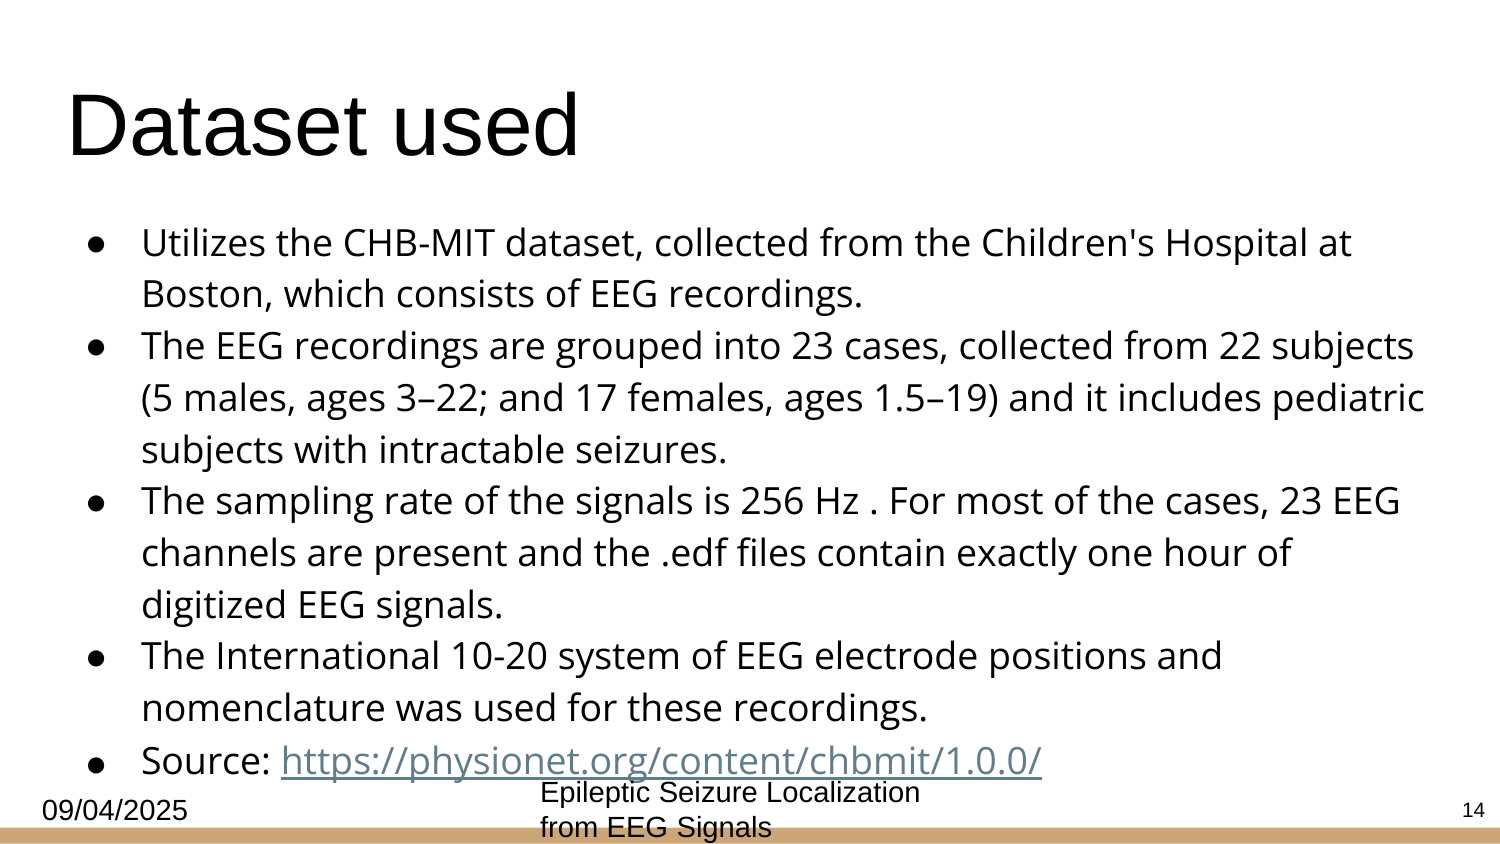

# Dataset used
Utilizes the CHB-MIT dataset, collected from the Children's Hospital at Boston, which consists of EEG recordings.
The EEG recordings are grouped into 23 cases, collected from 22 subjects (5 males, ages 3–22; and 17 females, ages 1.5–19) and it includes pediatric subjects with intractable seizures.
The sampling rate of the signals is 256 Hz . For most of the cases, 23 EEG channels are present and the .edf files contain exactly one hour of digitized EEG signals.
The International 10-20 system of EEG electrode positions and nomenclature was used for these recordings.
Source: https://physionet.org/content/chbmit/1.0.0/
14
09/04/2025
Epileptic Seizure Localization from EEG Signals